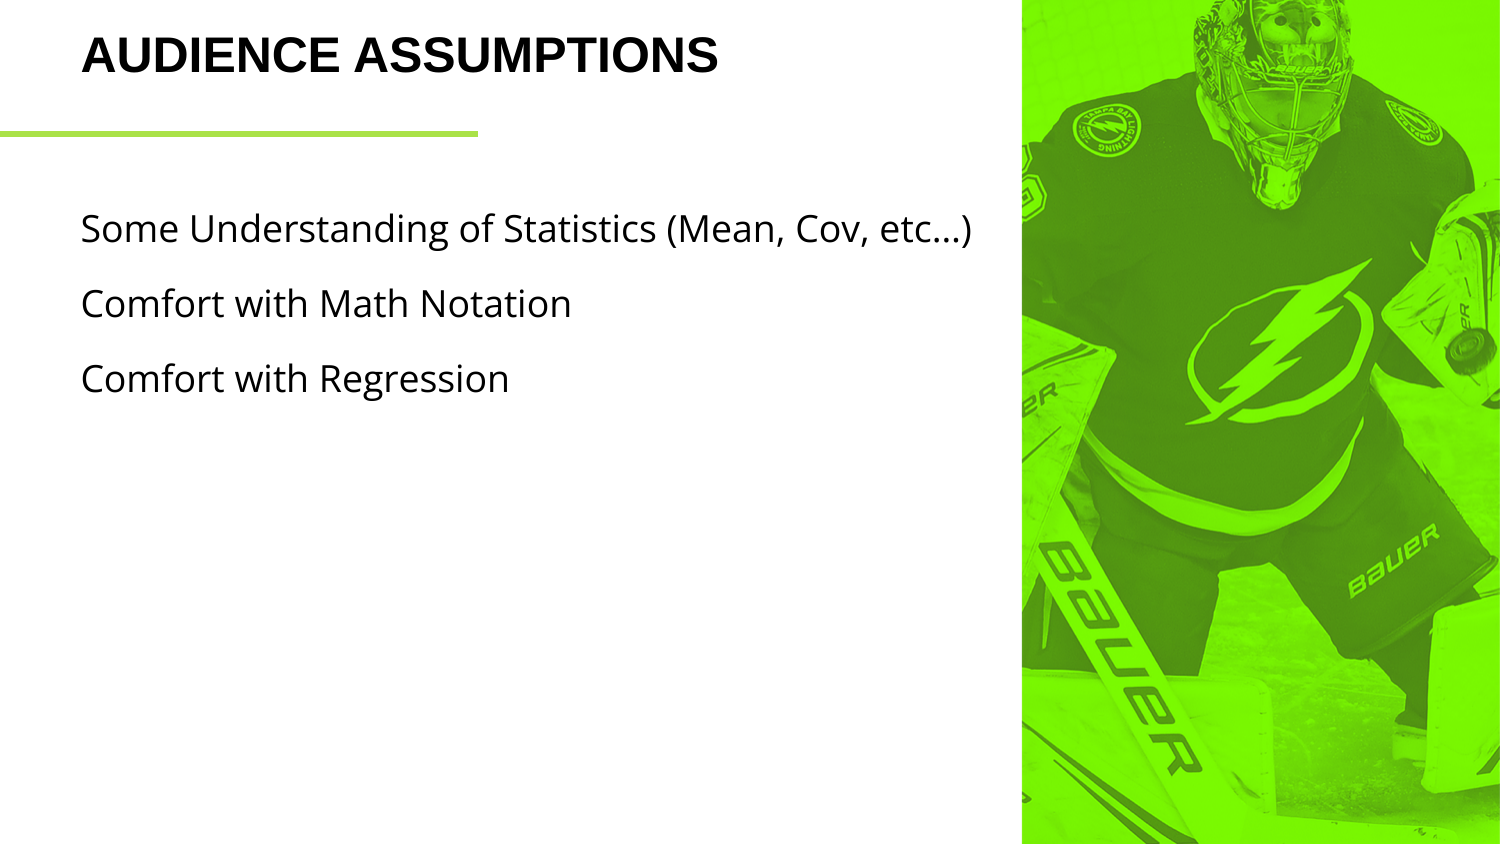

# AUDIENCE ASSUMPTIONS
Some Understanding of Statistics (Mean, Cov, etc…)
Comfort with Math Notation
Comfort with Regression